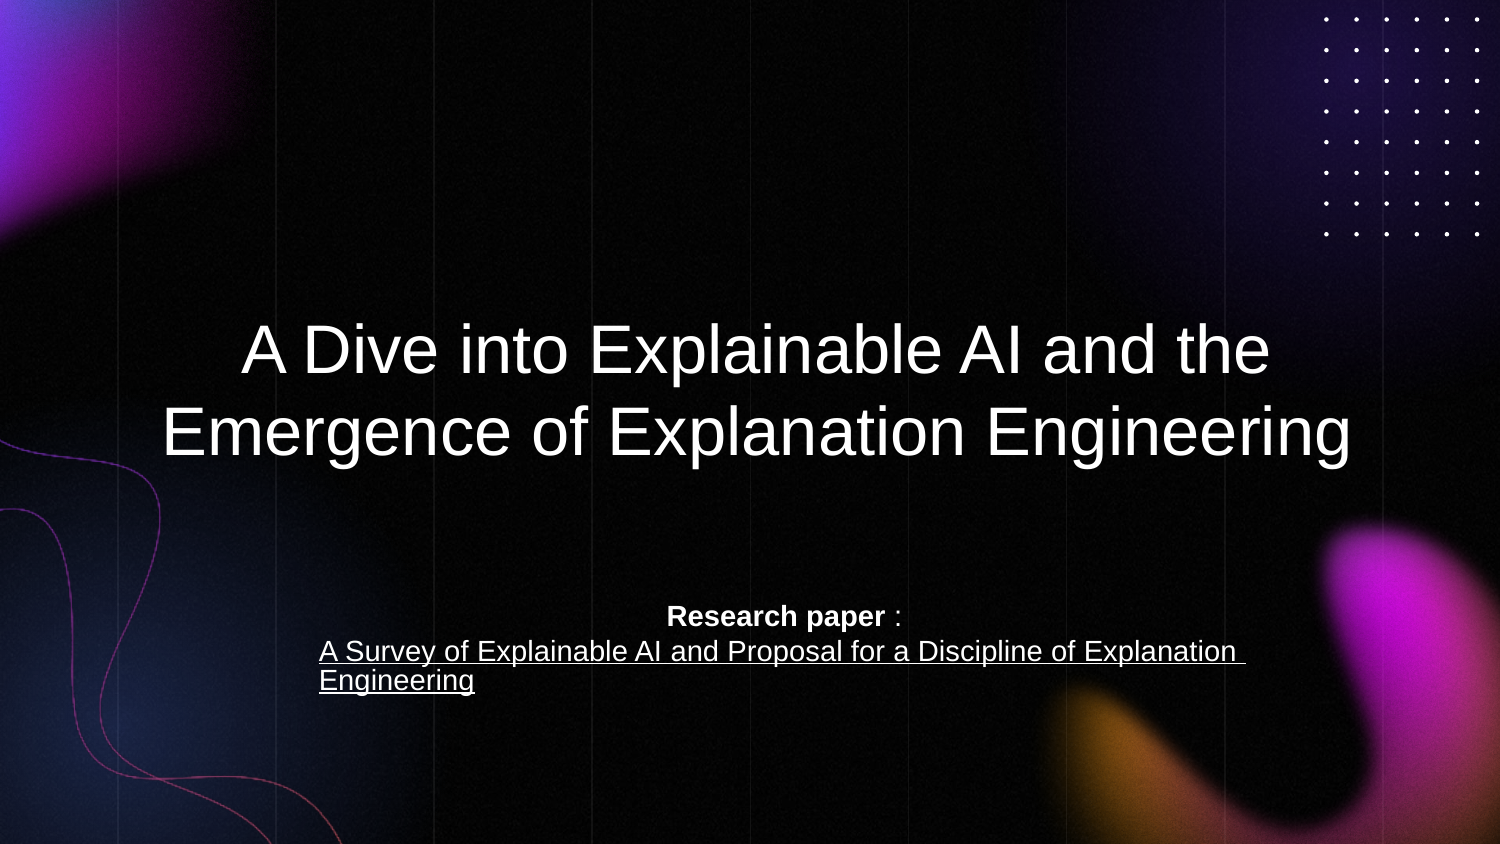

# A Dive into Explainable AI and the Emergence of Explanation Engineering
Research paper : A Survey of Explainable AI and Proposal for a Discipline of Explanation Engineering